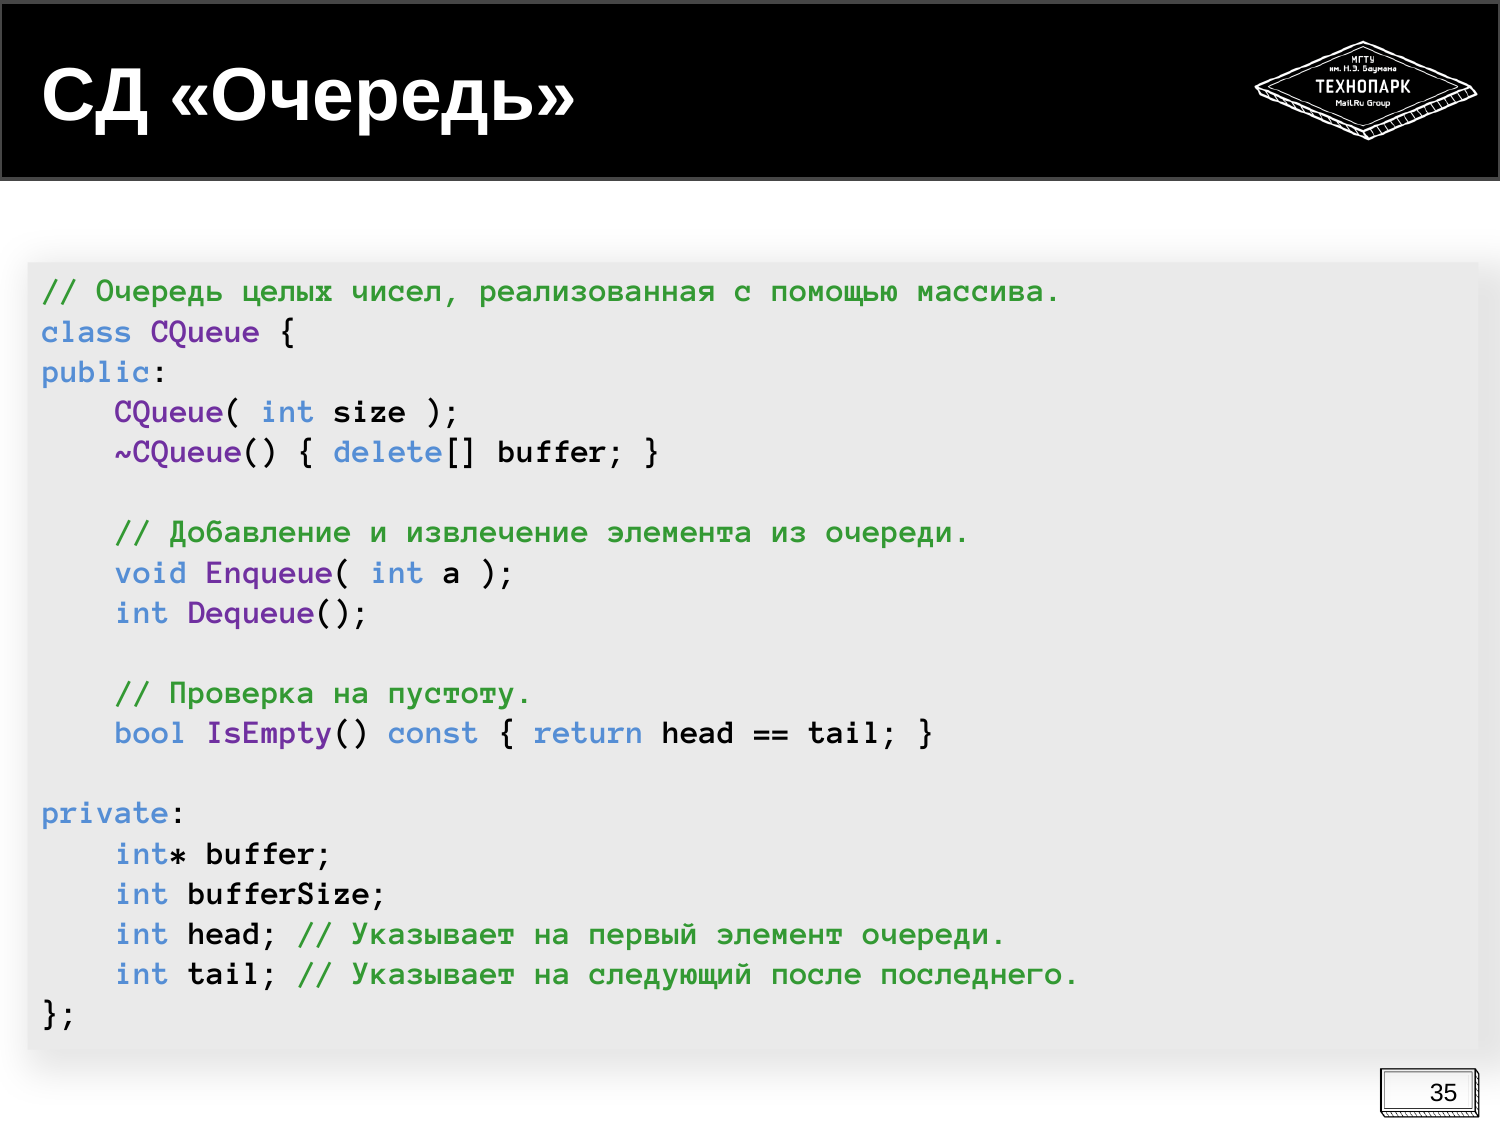

# СД «Очередь»
// Очередь целых чисел, реализованная с помощью массива.
class CQueue {
public:
    CQueue( int size );
    ~CQueue() { delete[] buffer; }

    // Добавление и извлечение элемента из очереди.
    void Enqueue( int a );
    int Dequeue();

    // Проверка на пустоту.
    bool IsEmpty() const { return head == tail; }

private:
    int* buffer;
    int bufferSize;
    int head; // Указывает на первый элемент очереди.
    int tail; // Указывает на следующий после последнего.
};

35